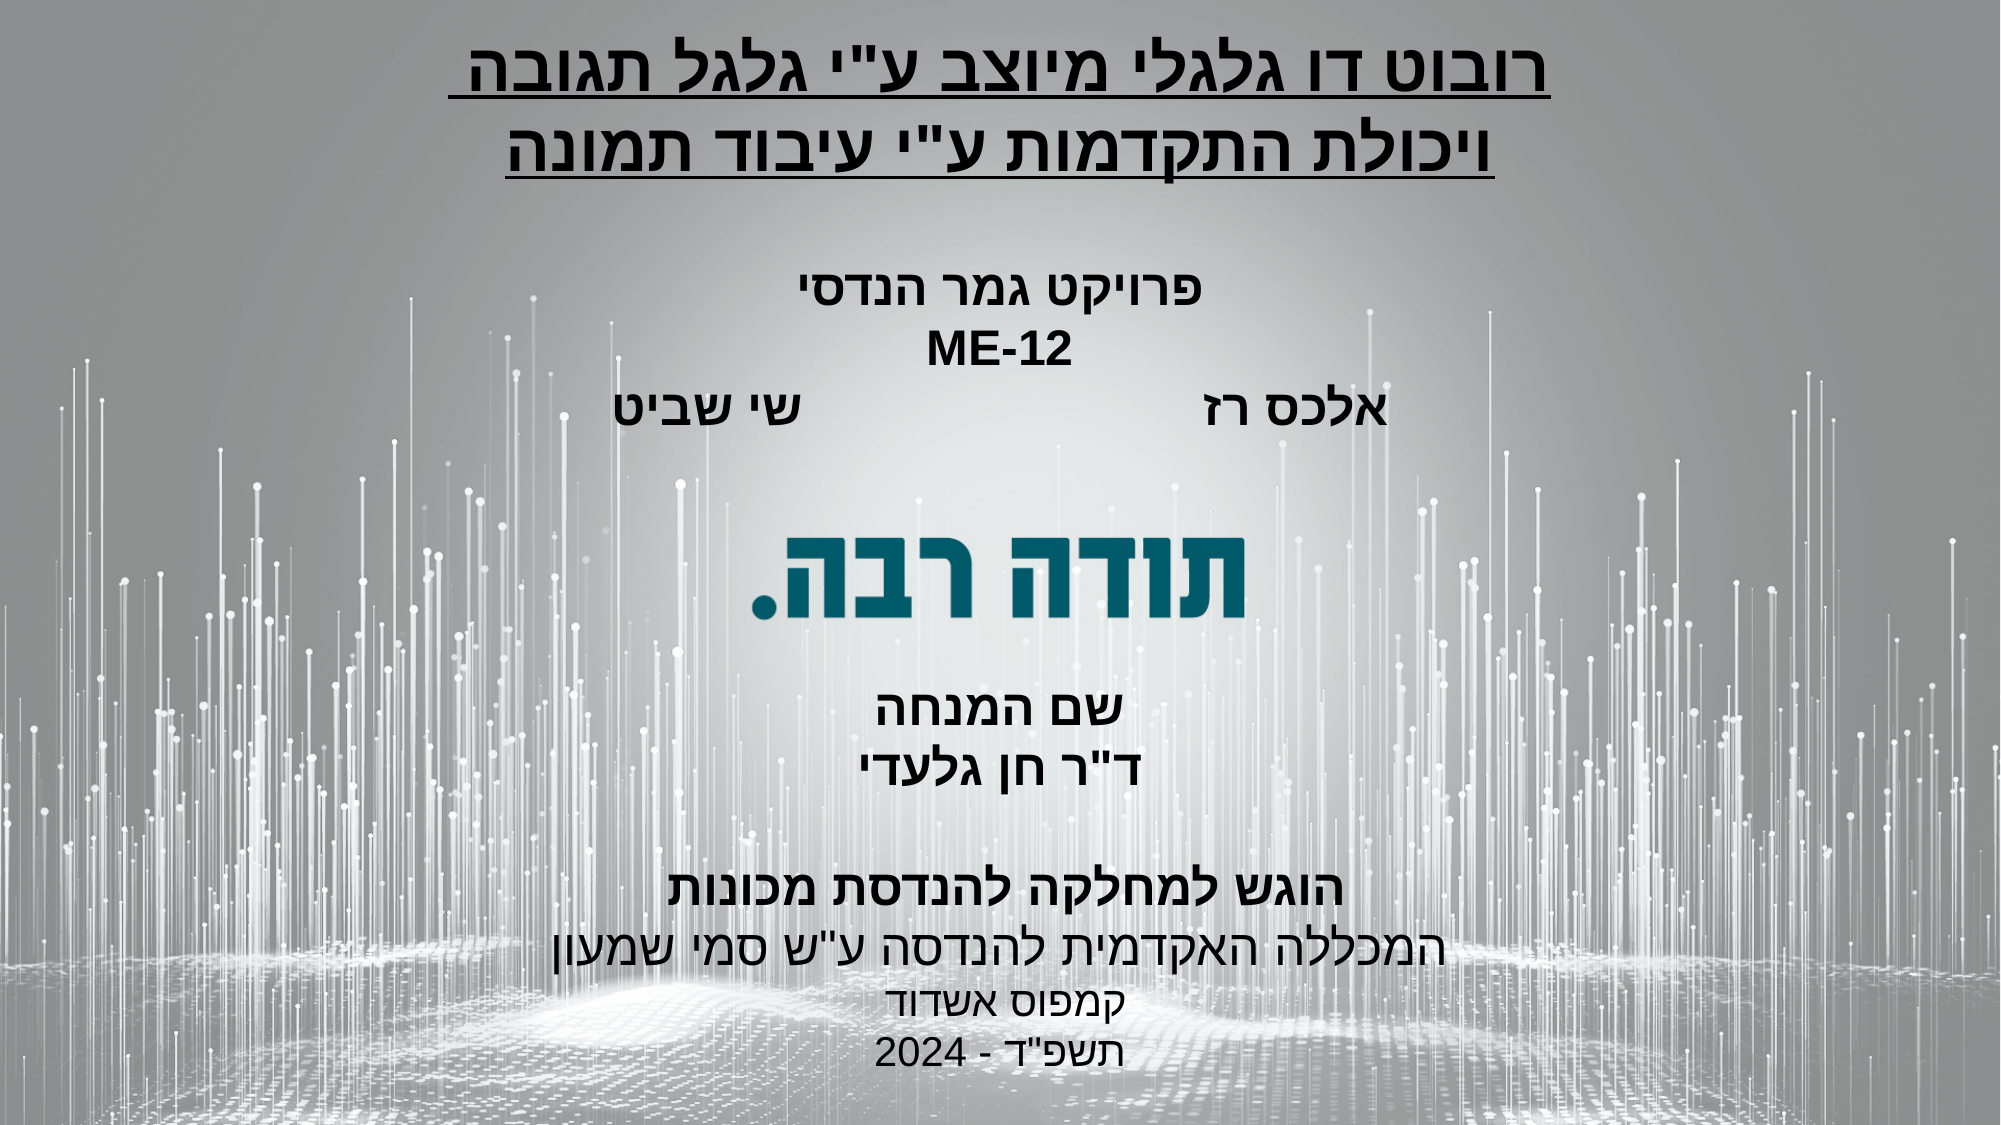

רובוט דו גלגלי מיוצב ע"י גלגל תגובה
ויכולת התקדמות ע"י עיבוד תמונה

פרויקט גמר הנדסי
12-ME
 אלכס רז 				שי שביט

שם המנחה
ד"ר חן גלעדי

הוגש למחלקה להנדסת מכונות
המכללה האקדמית להנדסה ע"ש סמי שמעון
קמפוס אשדוד
תשפ"ד - 2024